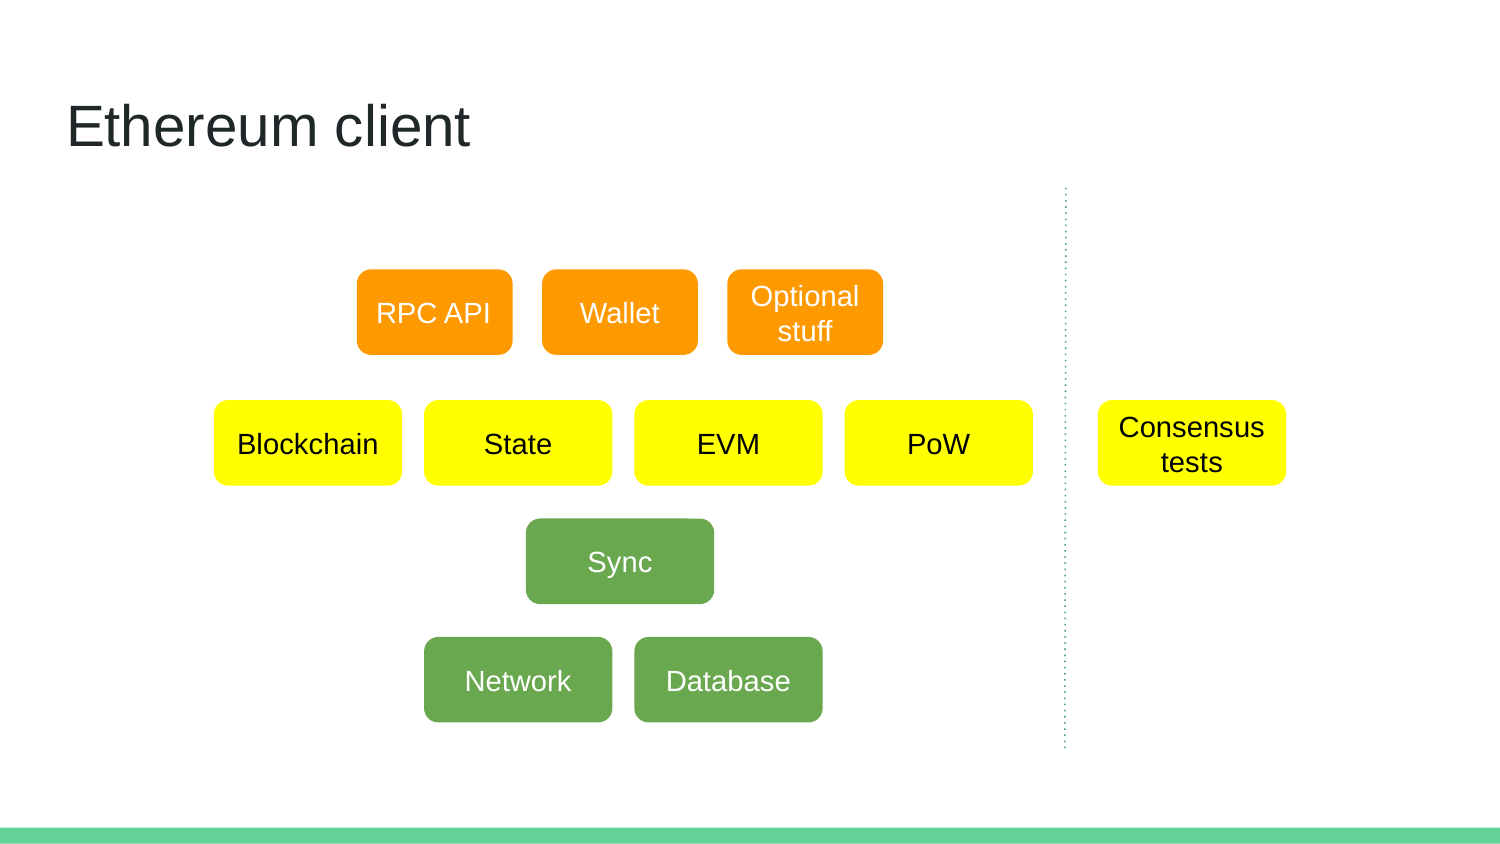

# Ethereum client

RPC API
Wallet
Optional stuff
Blockchain
State
EVM
PoW
Consensus
tests
Sync
Database
Network